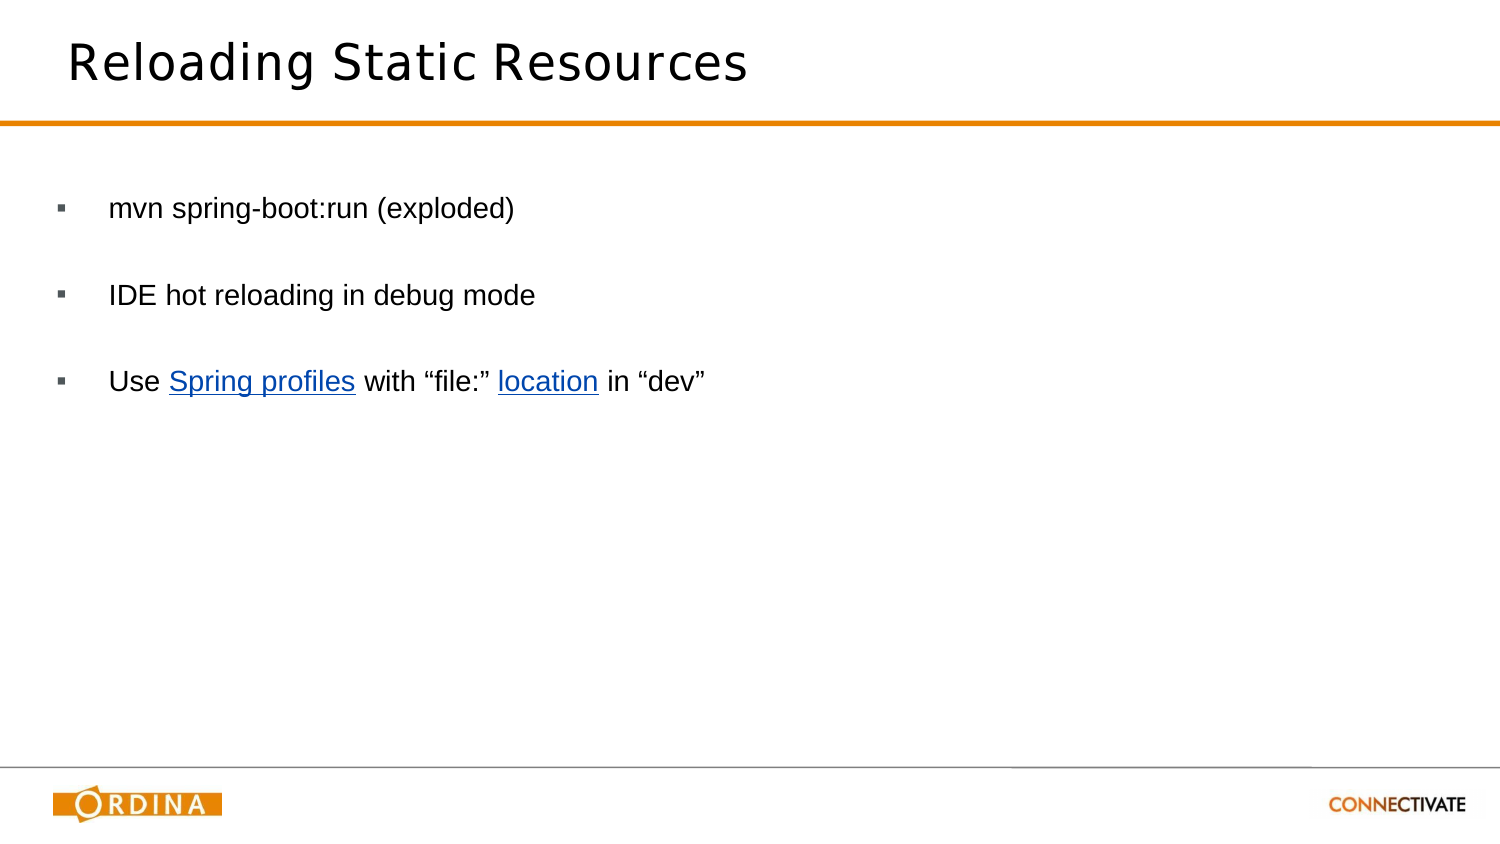

# Reloading Static Resources
mvn spring-boot:run (exploded)
IDE hot reloading in debug mode
Use Spring profiles with “file:” location in “dev”